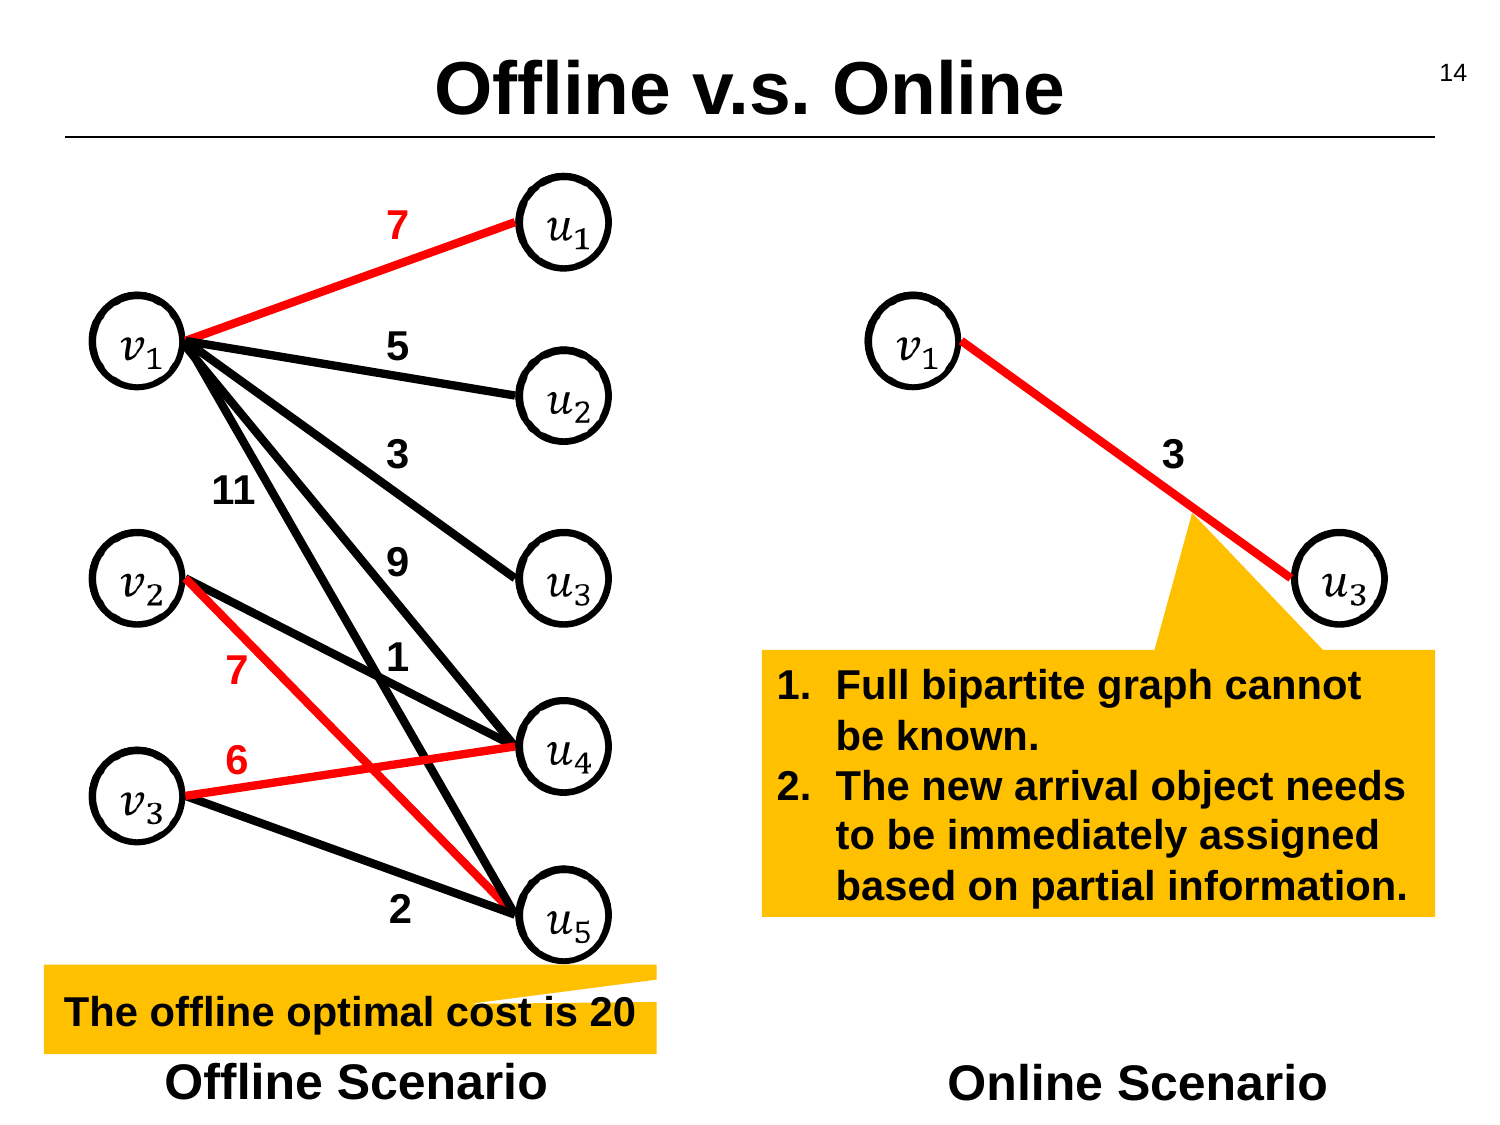

# Offline v.s. Online

14

7

5

3
3
11
9

1
7
Full bipartite graph cannot be known.
The new arrival object needs to be immediately assigned based on partial information.

6

2
The offline optimal cost is 20
Online Scenario
Offline Scenario